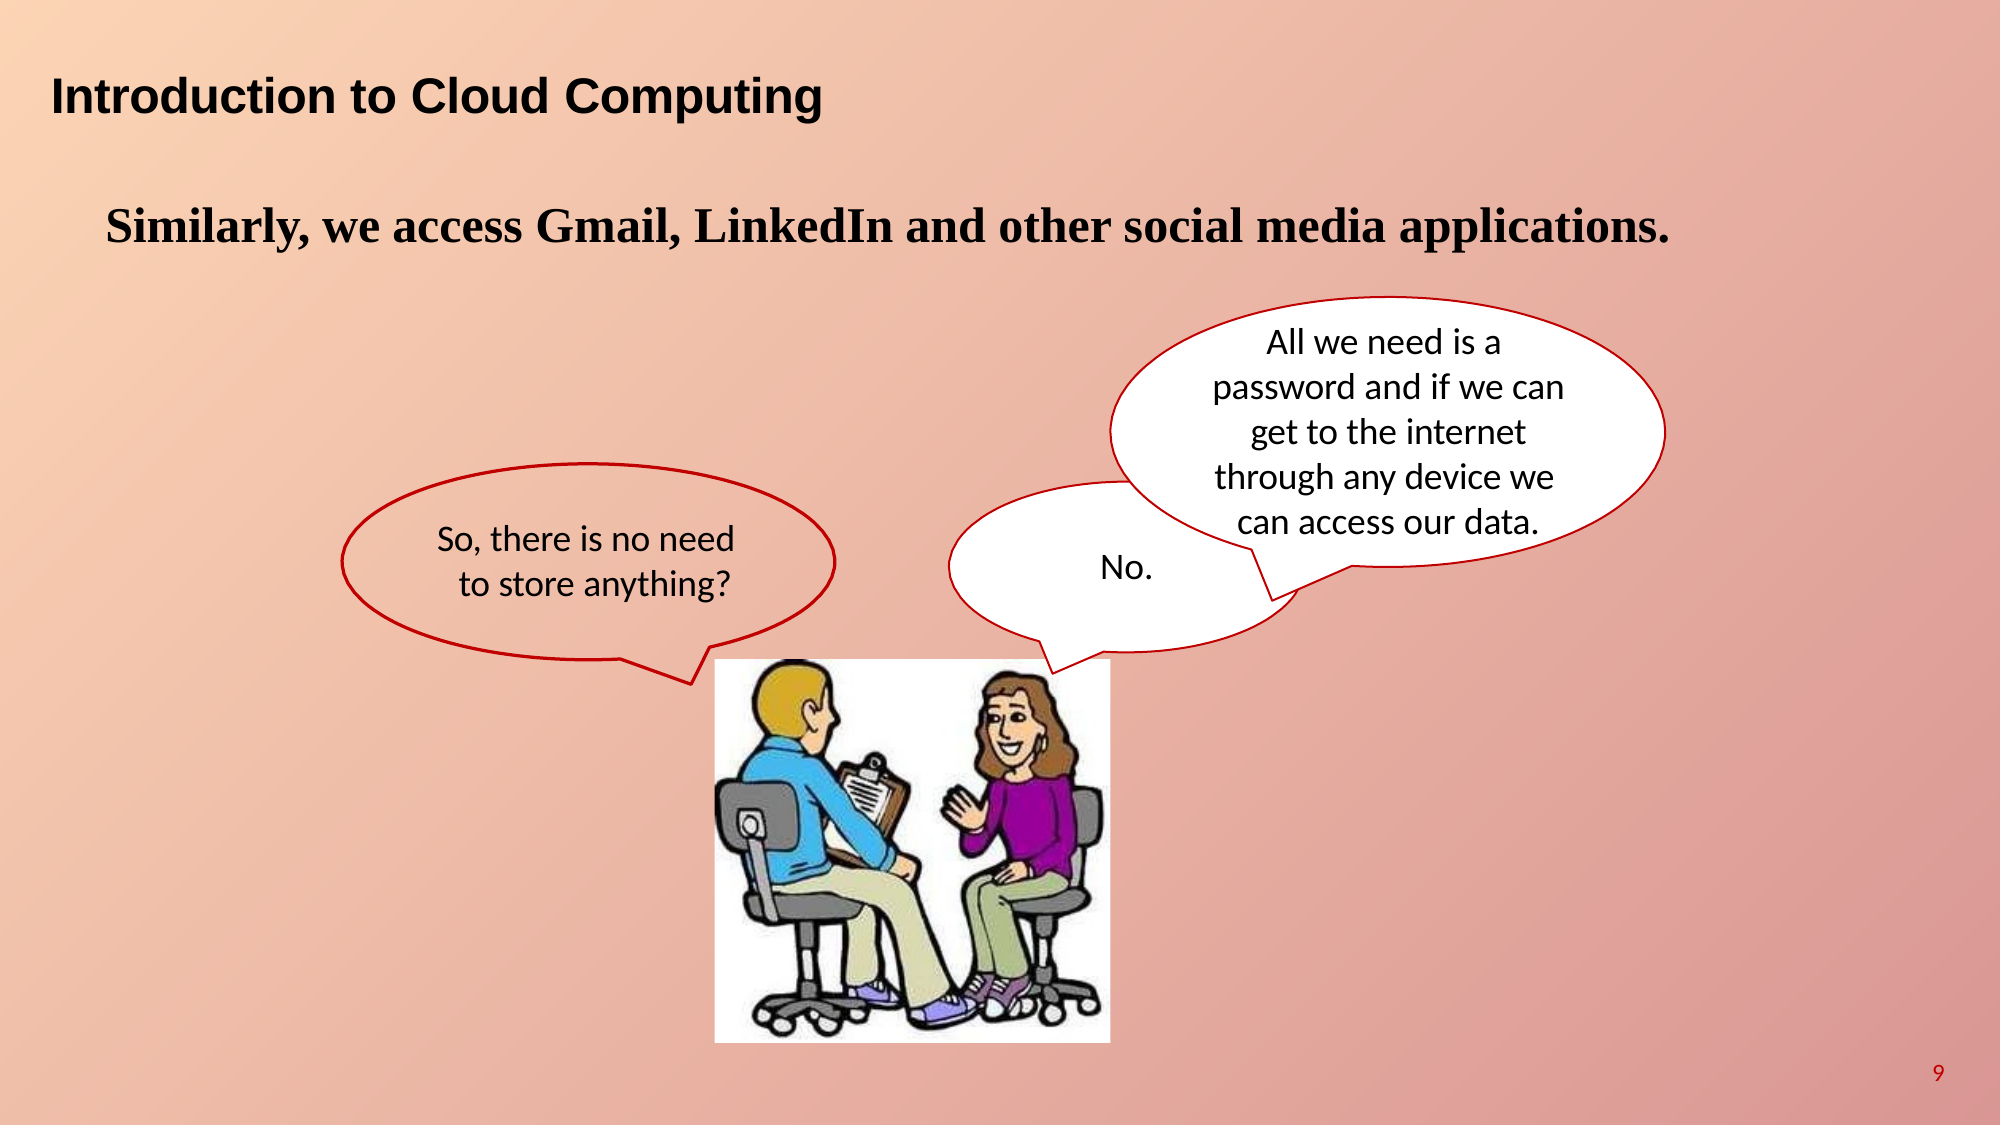

# Introduction to Cloud Computing
Similarly, we access Gmail, LinkedIn and other social media applications.

All we need is a  password and if we can  get to the internet  through any device we  can access our data.

So, there is no need  to store anything?
No.
9